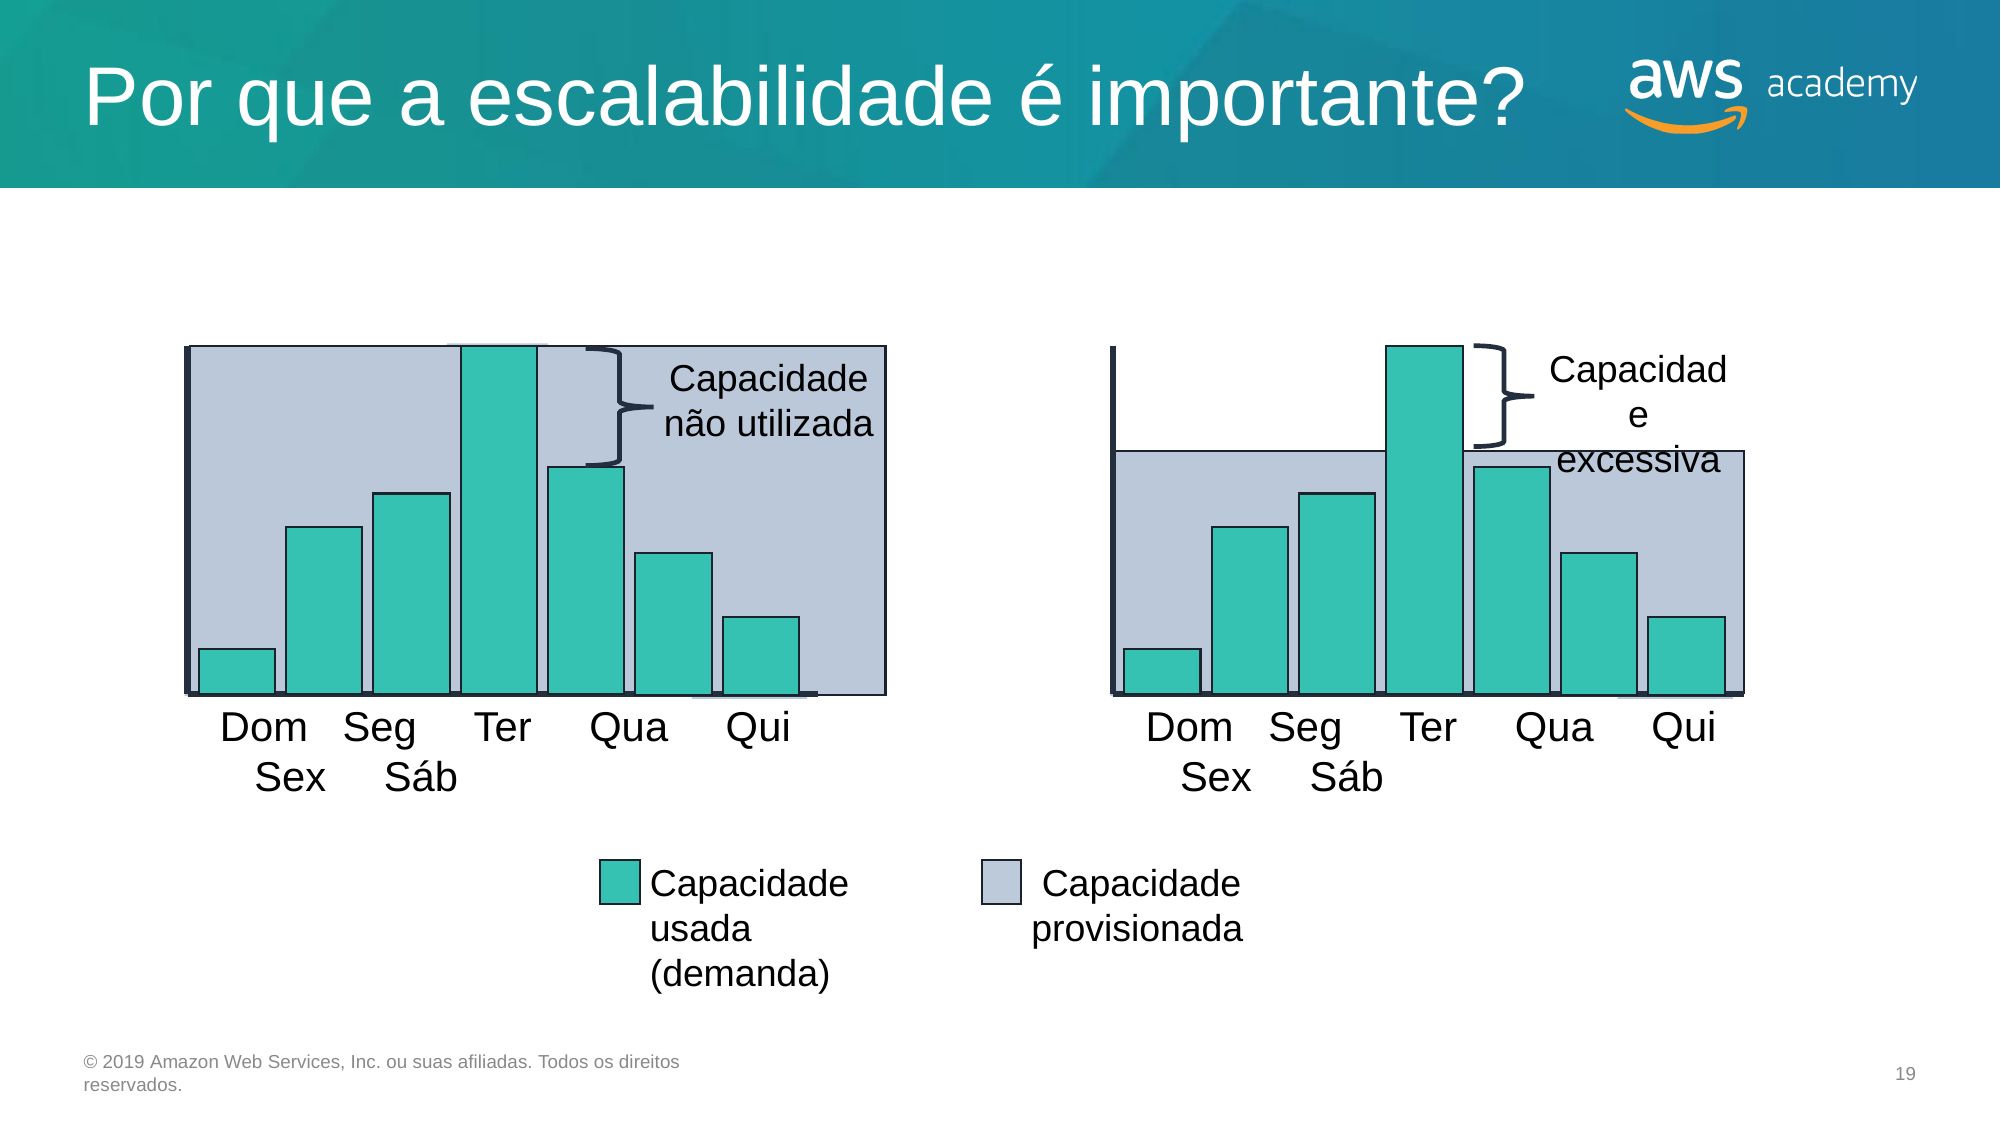

# Por que a escalabilidade é importante?
Capacidade excessiva

Dom   Seg     Ter     Qua     Qui     Sex     Sáb

Capacidade não utilizada

Dom   Seg     Ter     Qua     Qui     Sex     Sáb
Capacidade usada (demanda)
 Capacidade provisionada

© 2019 Amazon Web Services, Inc. ou suas afiliadas. Todos os direitos reservados.
19